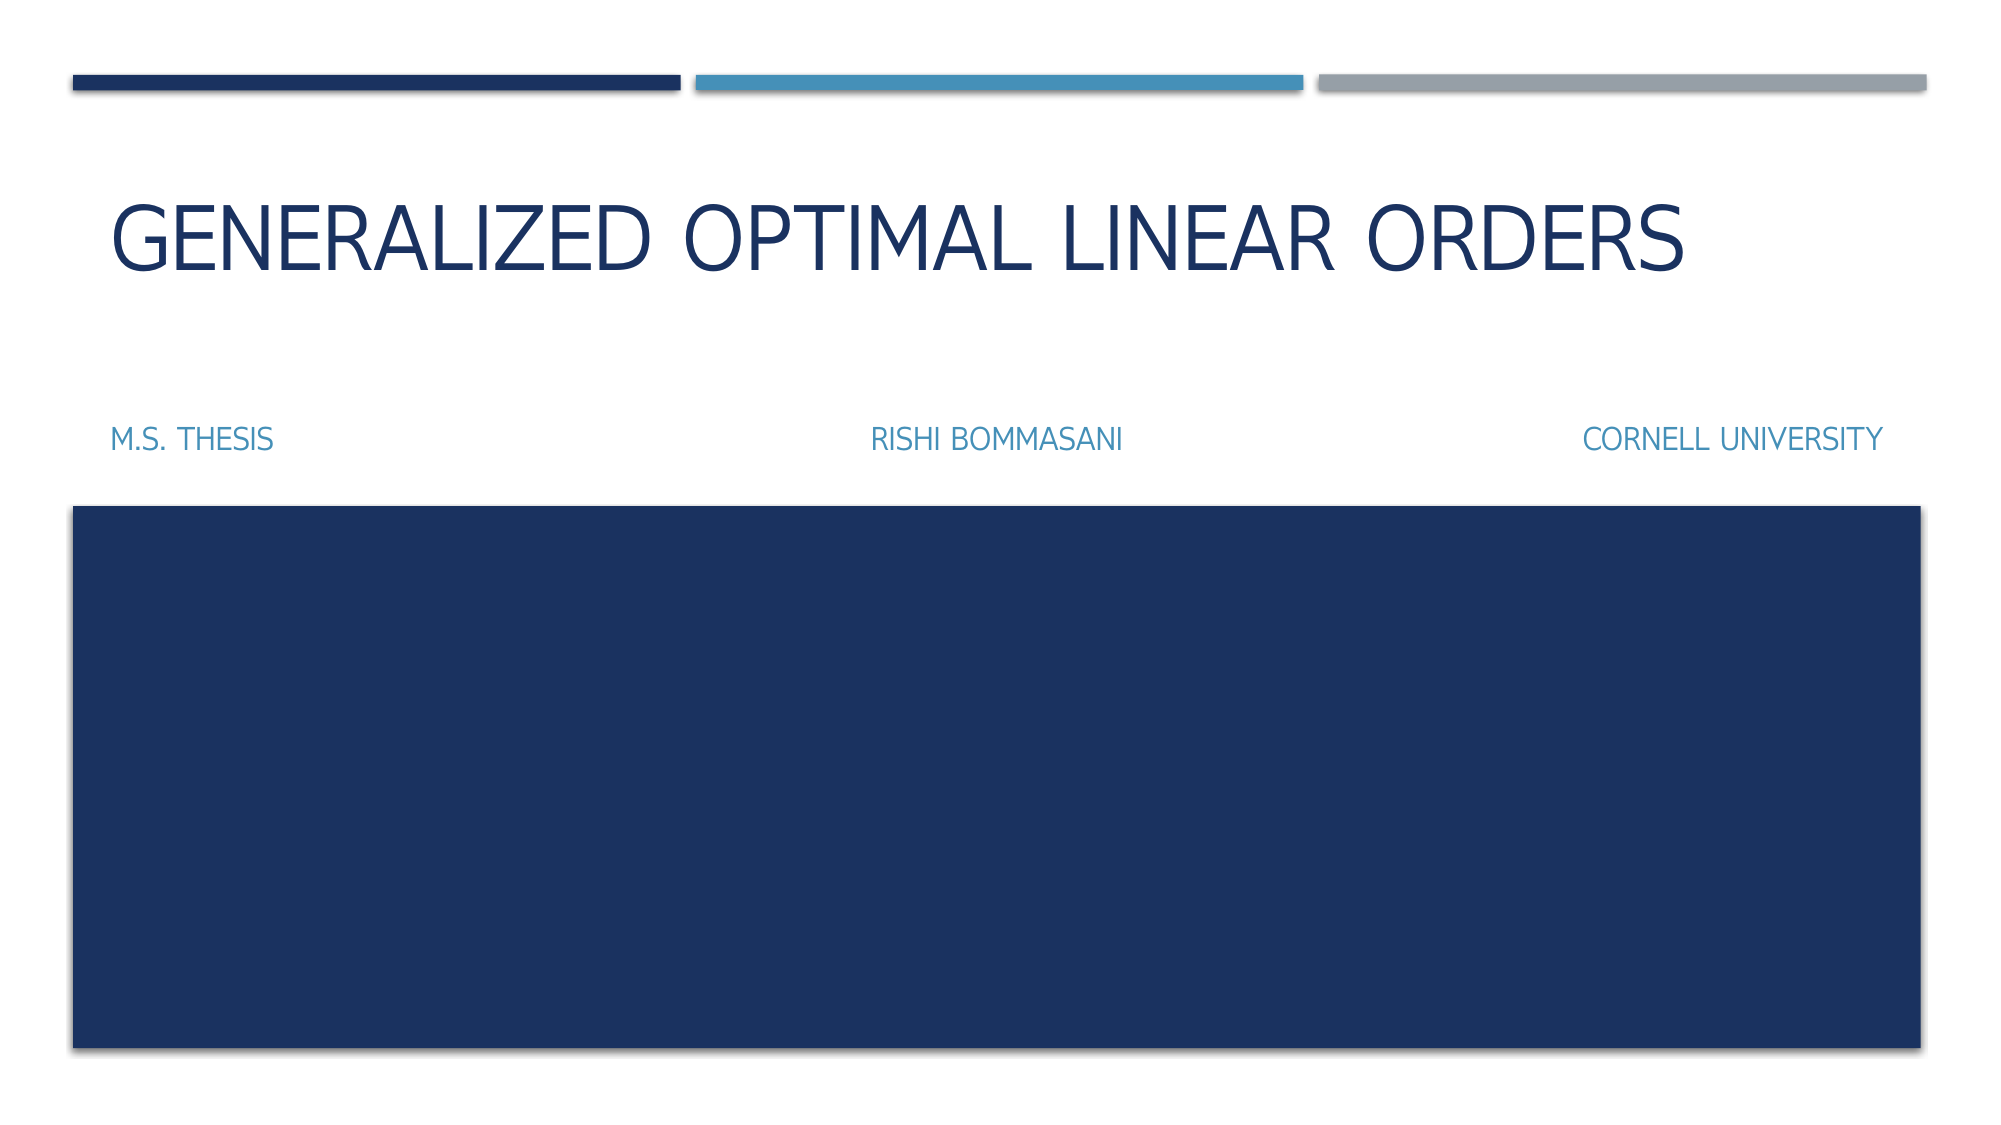

# Generalized Optimal Linear Orders
M.S. Thesis
Rishi Bommasani
Cornell University